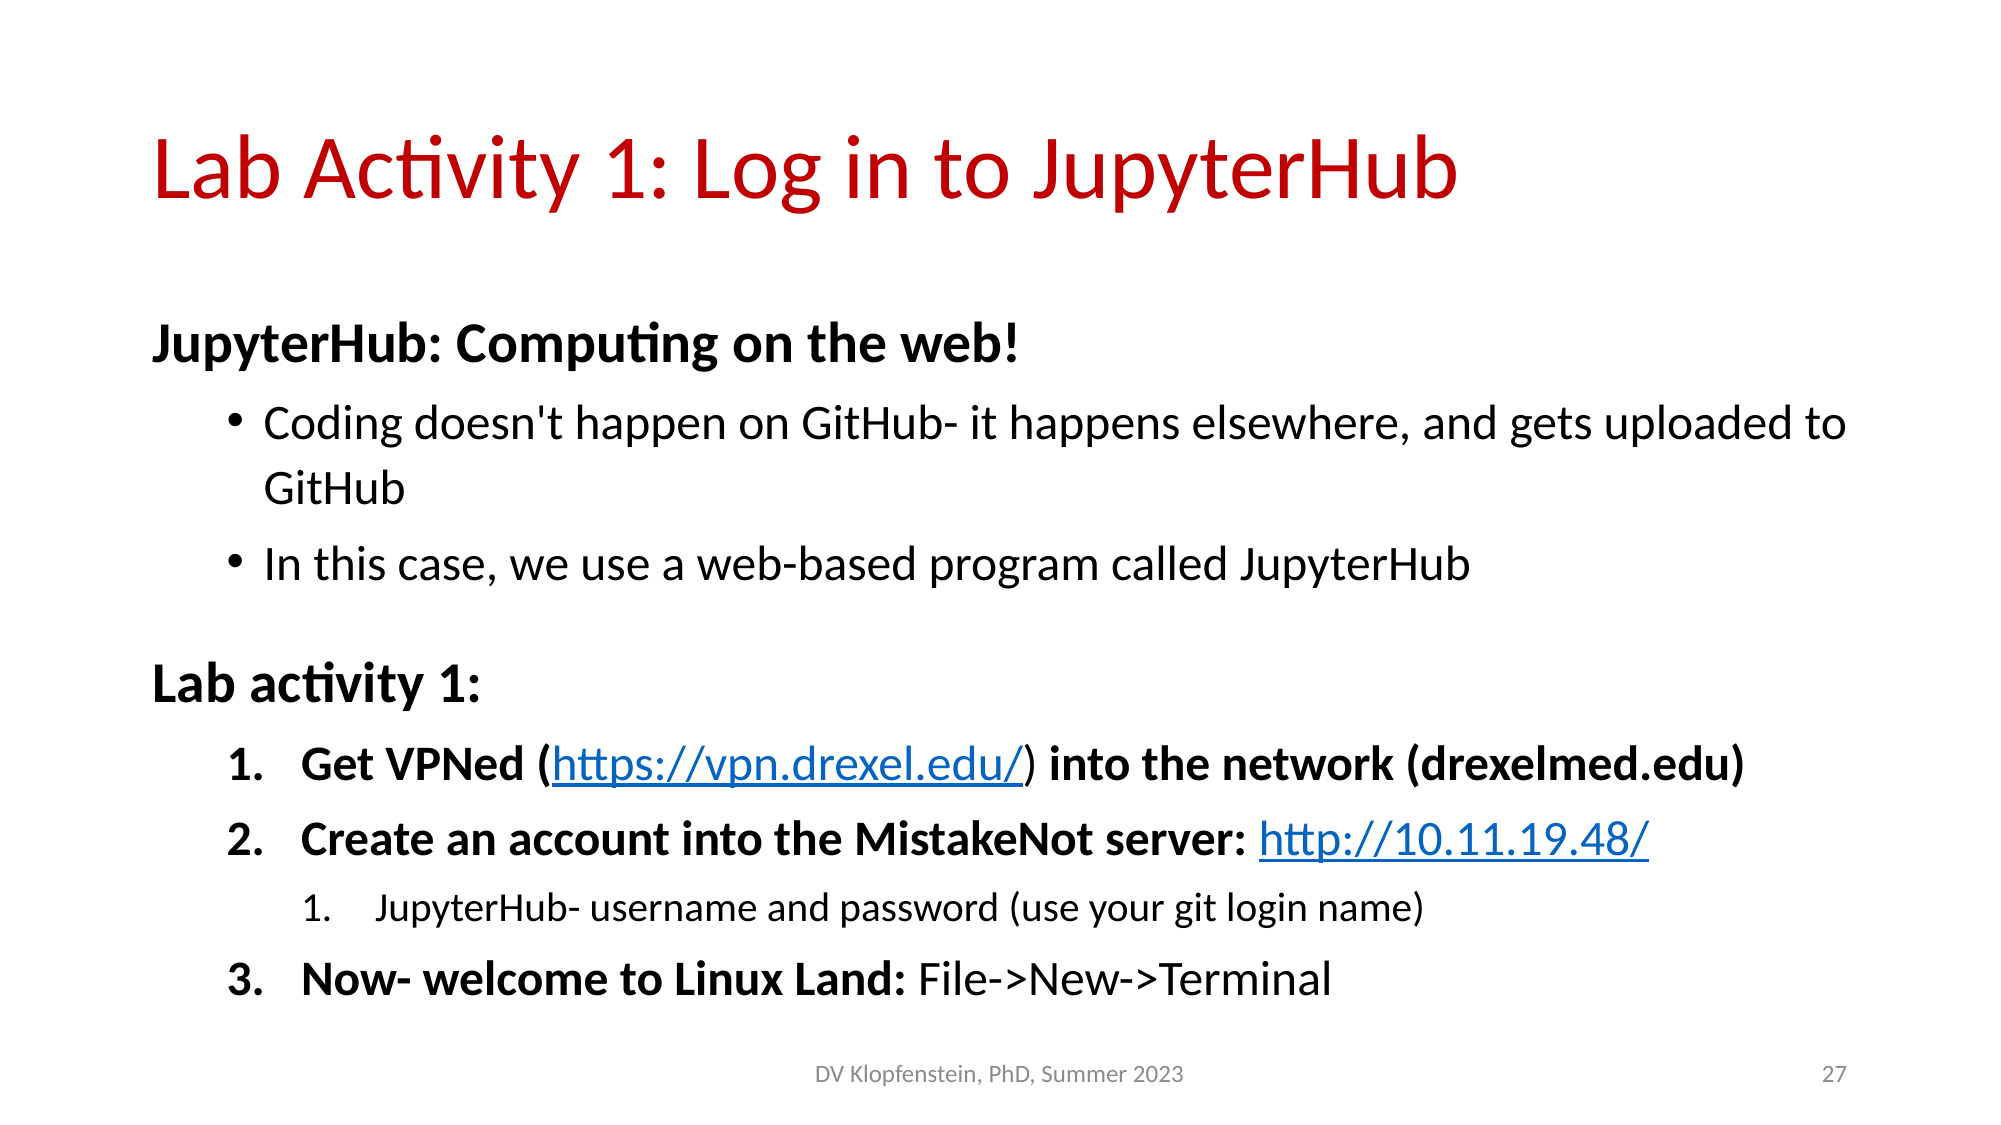

# Lab Activity 1: Log in to JupyterHub
JupyterHub: Computing on the web!
Coding doesn't happen on GitHub- it happens elsewhere, and gets uploaded to GitHub
In this case, we use a web-based program called JupyterHub
Lab activity 1:
Get VPNed (https://vpn.drexel.edu/) into the network (drexelmed.edu)
Create an account into the MistakeNot server: http://10.11.19.48/
JupyterHub- username and password (use your git login name)
Now- welcome to Linux Land: File->New->Terminal

DV Klopfenstein, PhD, Summer 2023
27